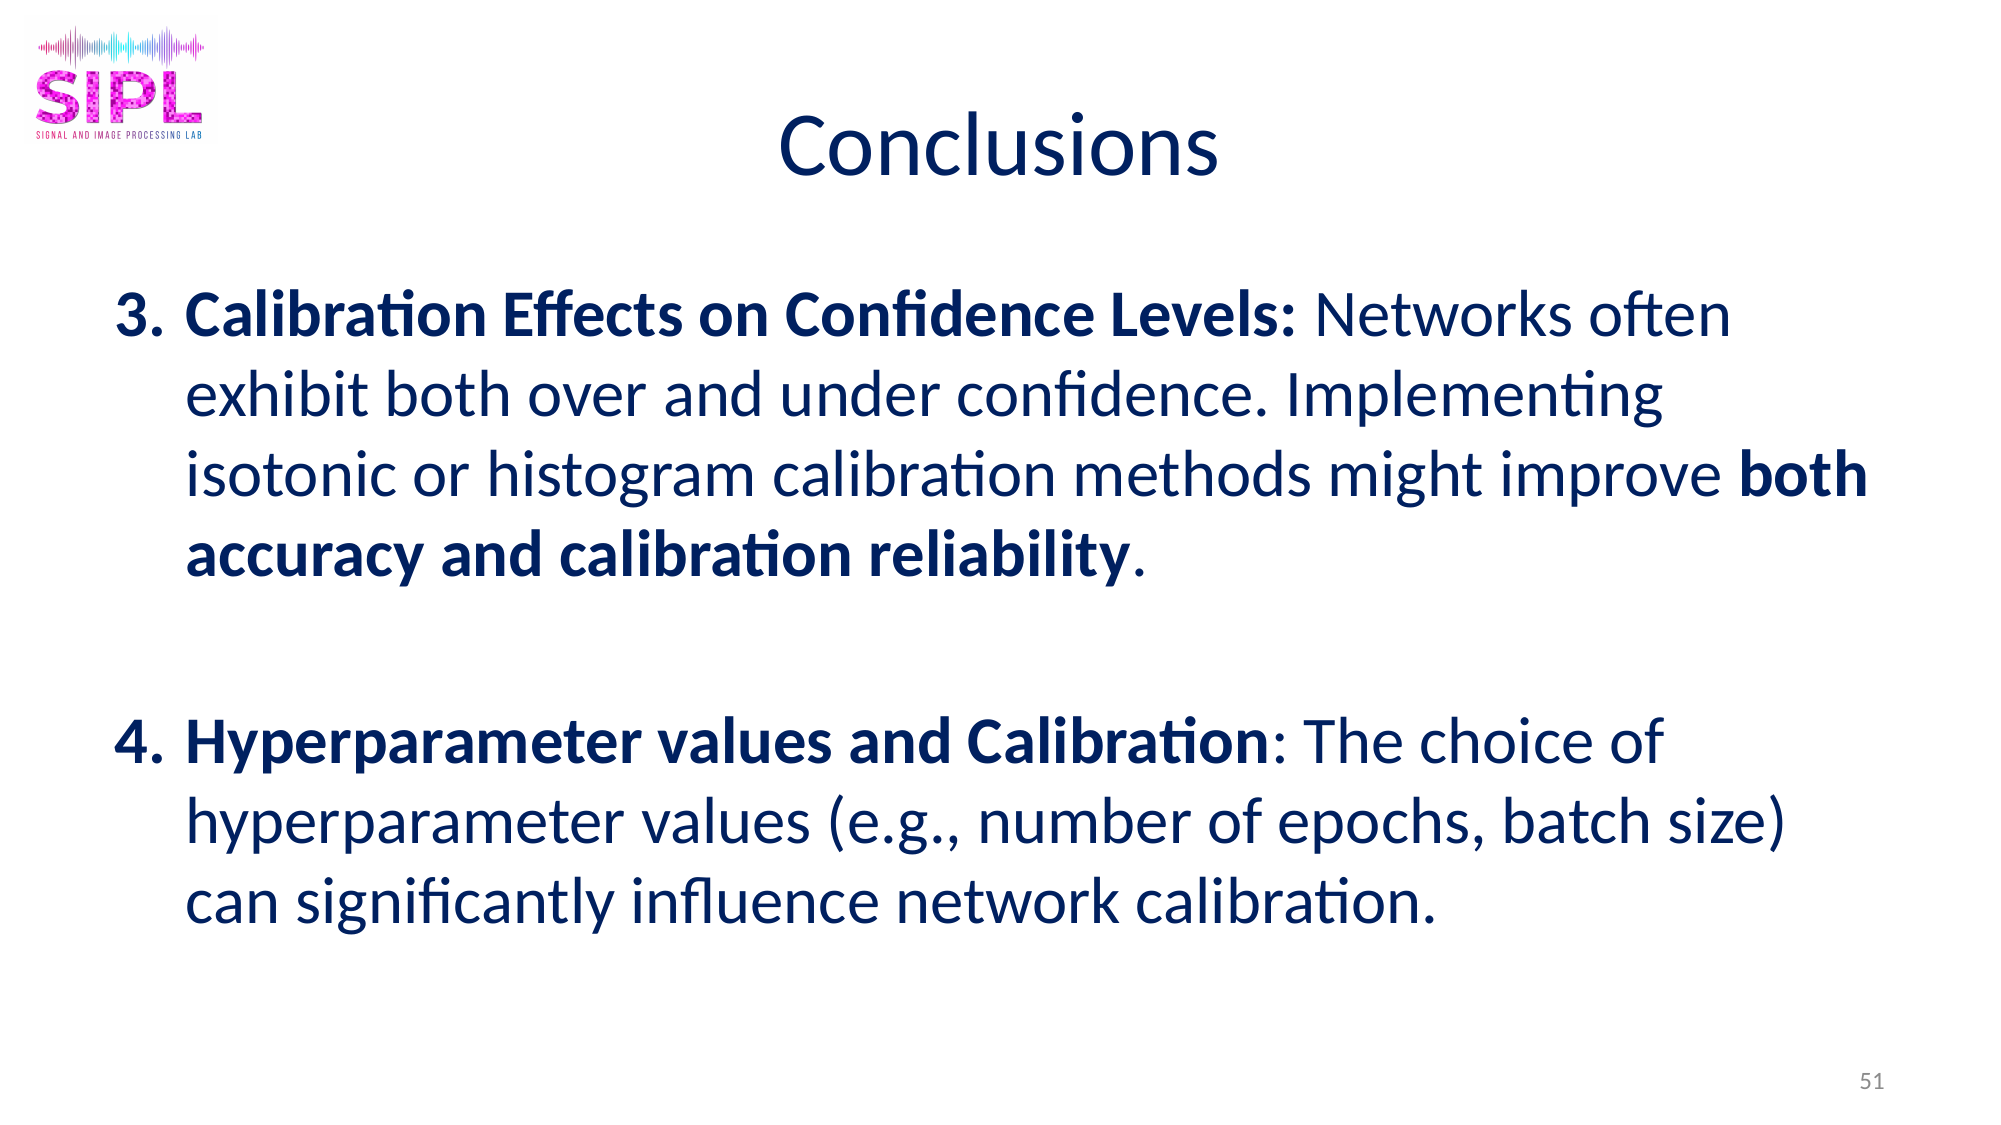

# Conclusions
Calibration Effects on Confidence Levels: Networks often exhibit both over and under confidence. Implementing isotonic or histogram calibration methods might improve both accuracy and calibration reliability.

Hyperparameter values and Calibration: The choice of hyperparameter values (e.g., number of epochs, batch size) can significantly influence network calibration.
51